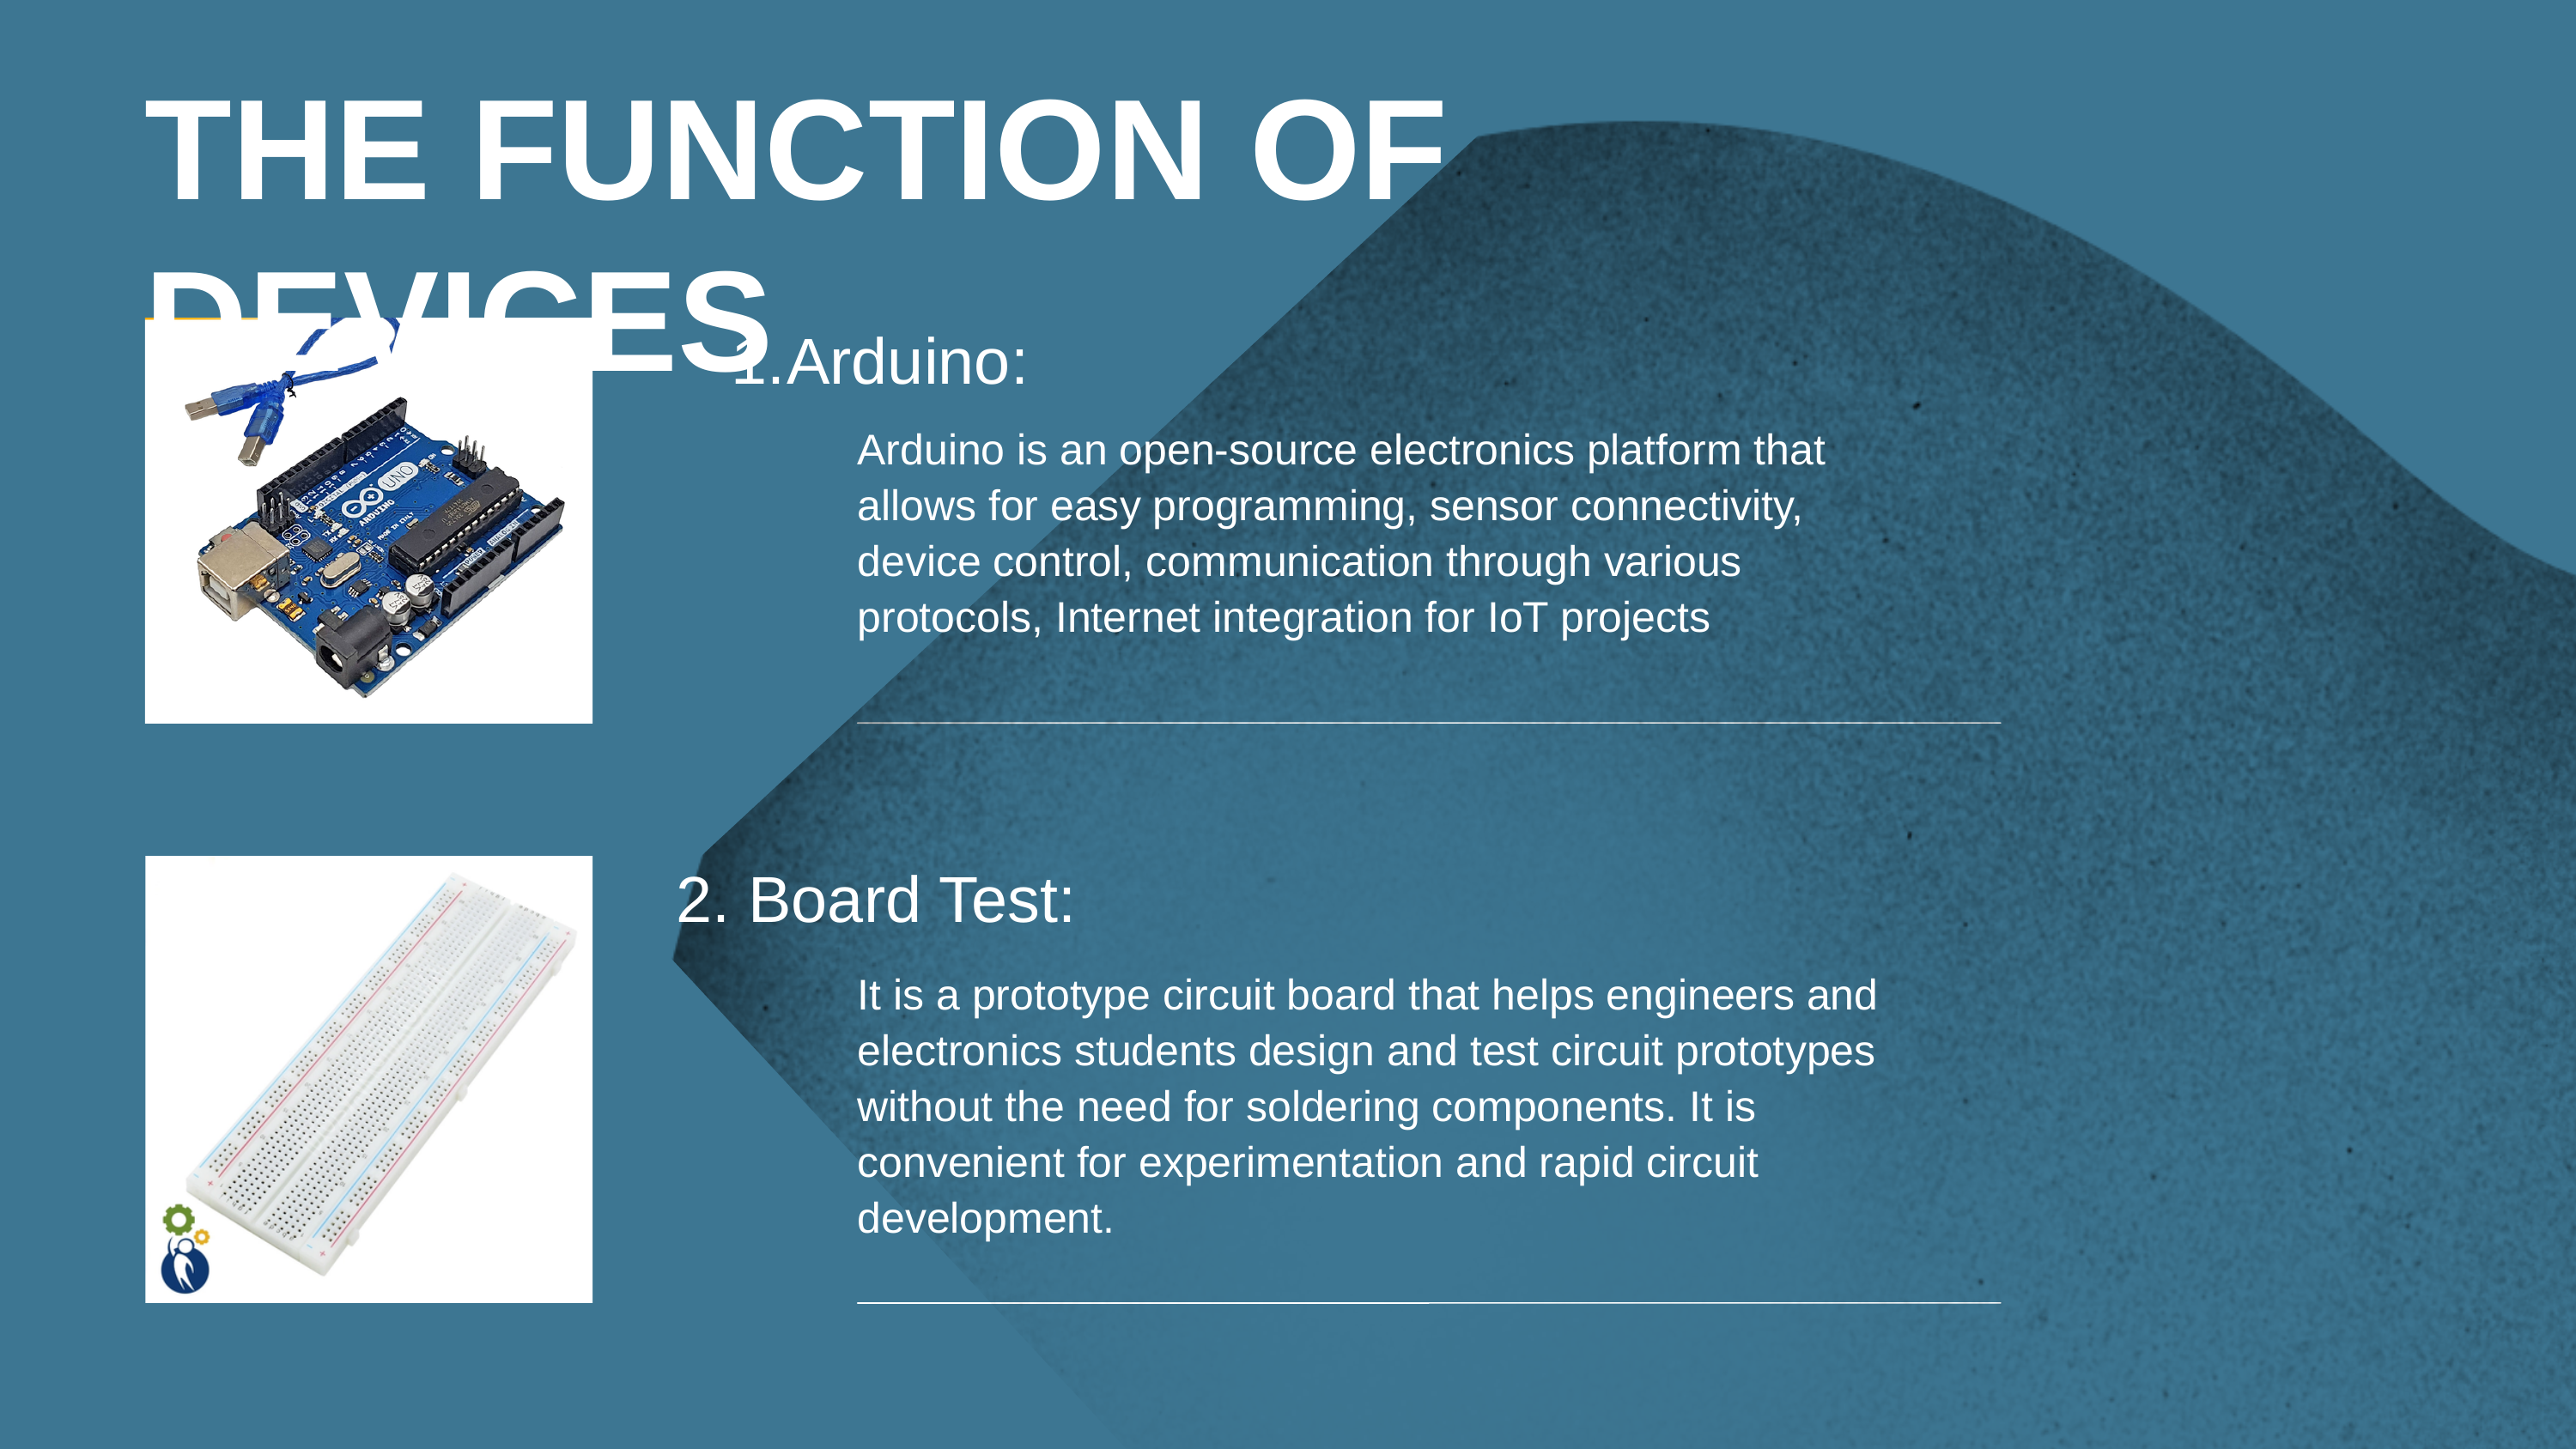

THE FUNCTION OF DEVICES
Arduino:

Arduino is an open-source electronics platform that allows for easy programming, sensor connectivity, device control, communication through various protocols, Internet integration for IoT projects

2. Board Test:

It is a prototype circuit board that helps engineers and electronics students design and test circuit prototypes without the need for soldering components. It is convenient for experimentation and rapid circuit development.